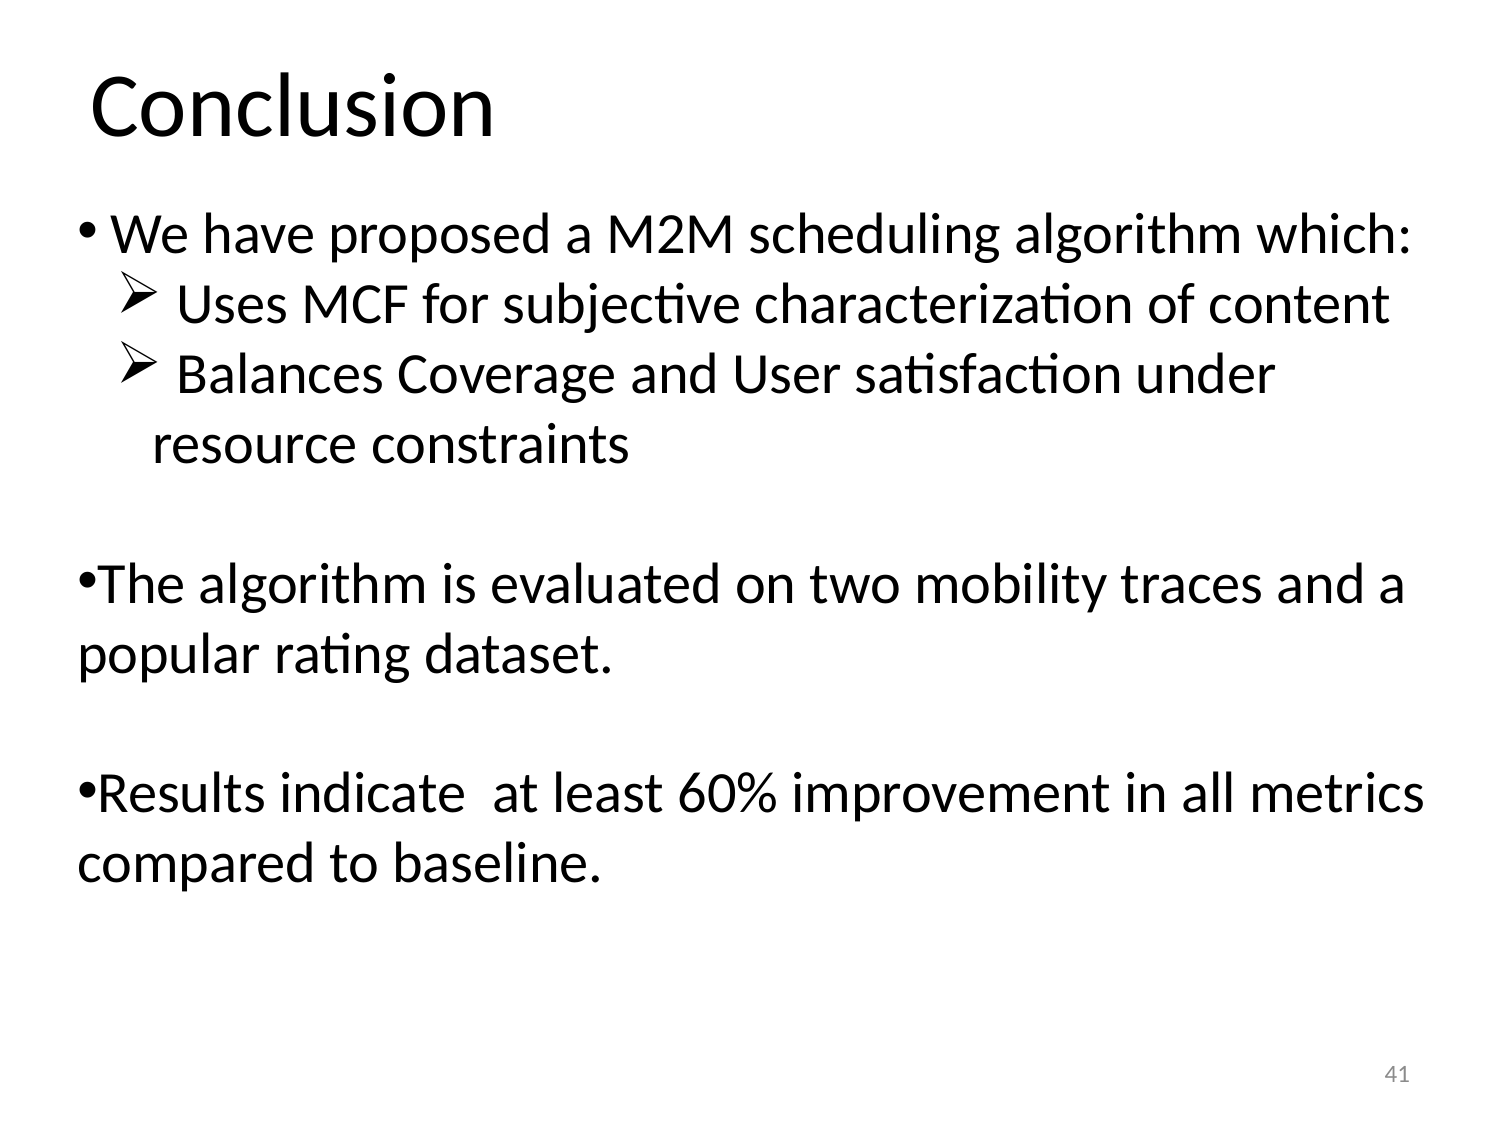

# Conclusion
 We have proposed a M2M scheduling algorithm which:
 Uses MCF for subjective characterization of content
 Balances Coverage and User satisfaction under resource constraints

The algorithm is evaluated on two mobility traces and a popular rating dataset.

Results indicate  at least 60% improvement in all metrics compared to baseline.
41